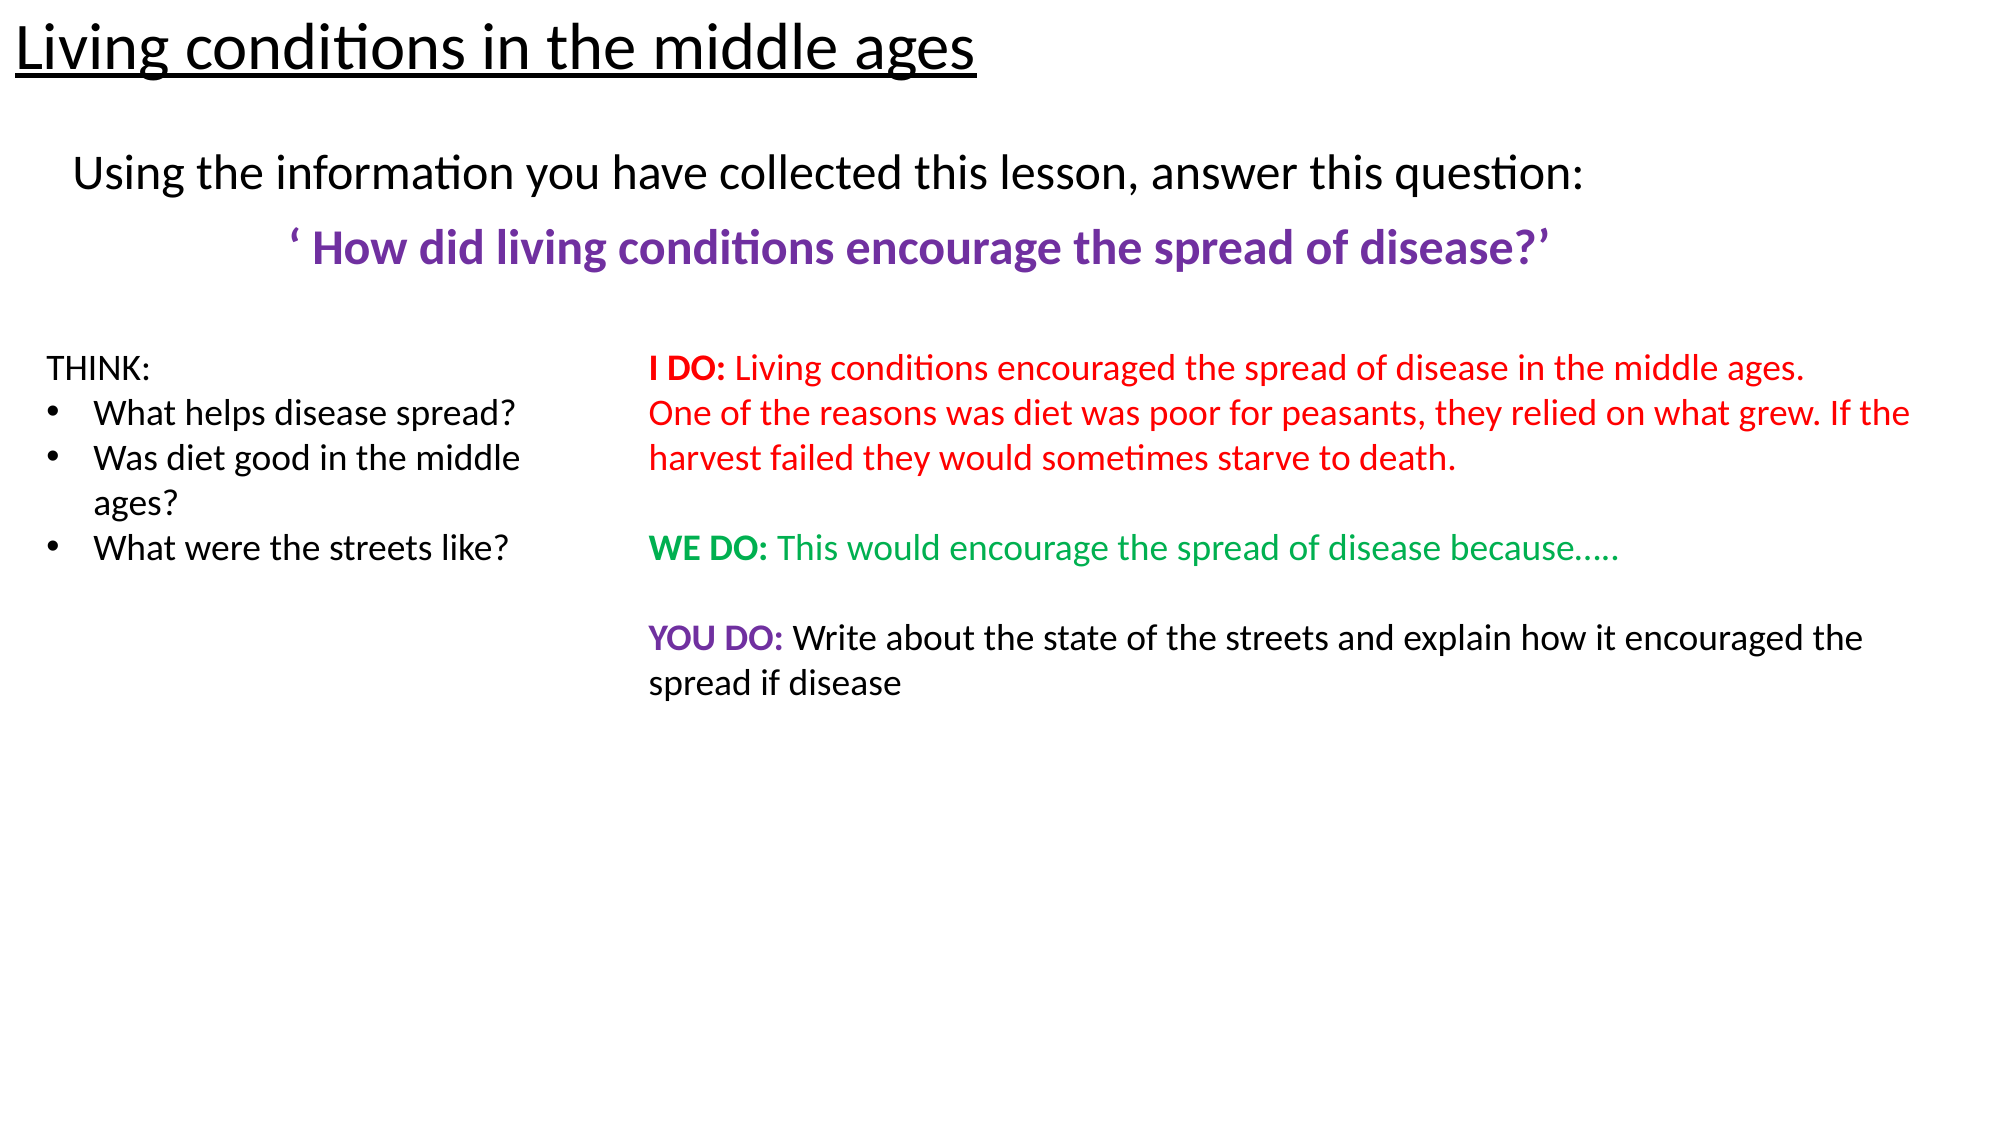

# Living conditions in the middle ages
Using the information you have collected this lesson, answer this question:
‘ How did living conditions encourage the spread of disease?’
THINK:
What helps disease spread?
Was diet good in the middle ages?
What were the streets like?
I DO: Living conditions encouraged the spread of disease in the middle ages.
One of the reasons was diet was poor for peasants, they relied on what grew. If the harvest failed they would sometimes starve to death.

WE DO: This would encourage the spread of disease because…..

YOU DO: Write about the state of the streets and explain how it encouraged the spread if disease